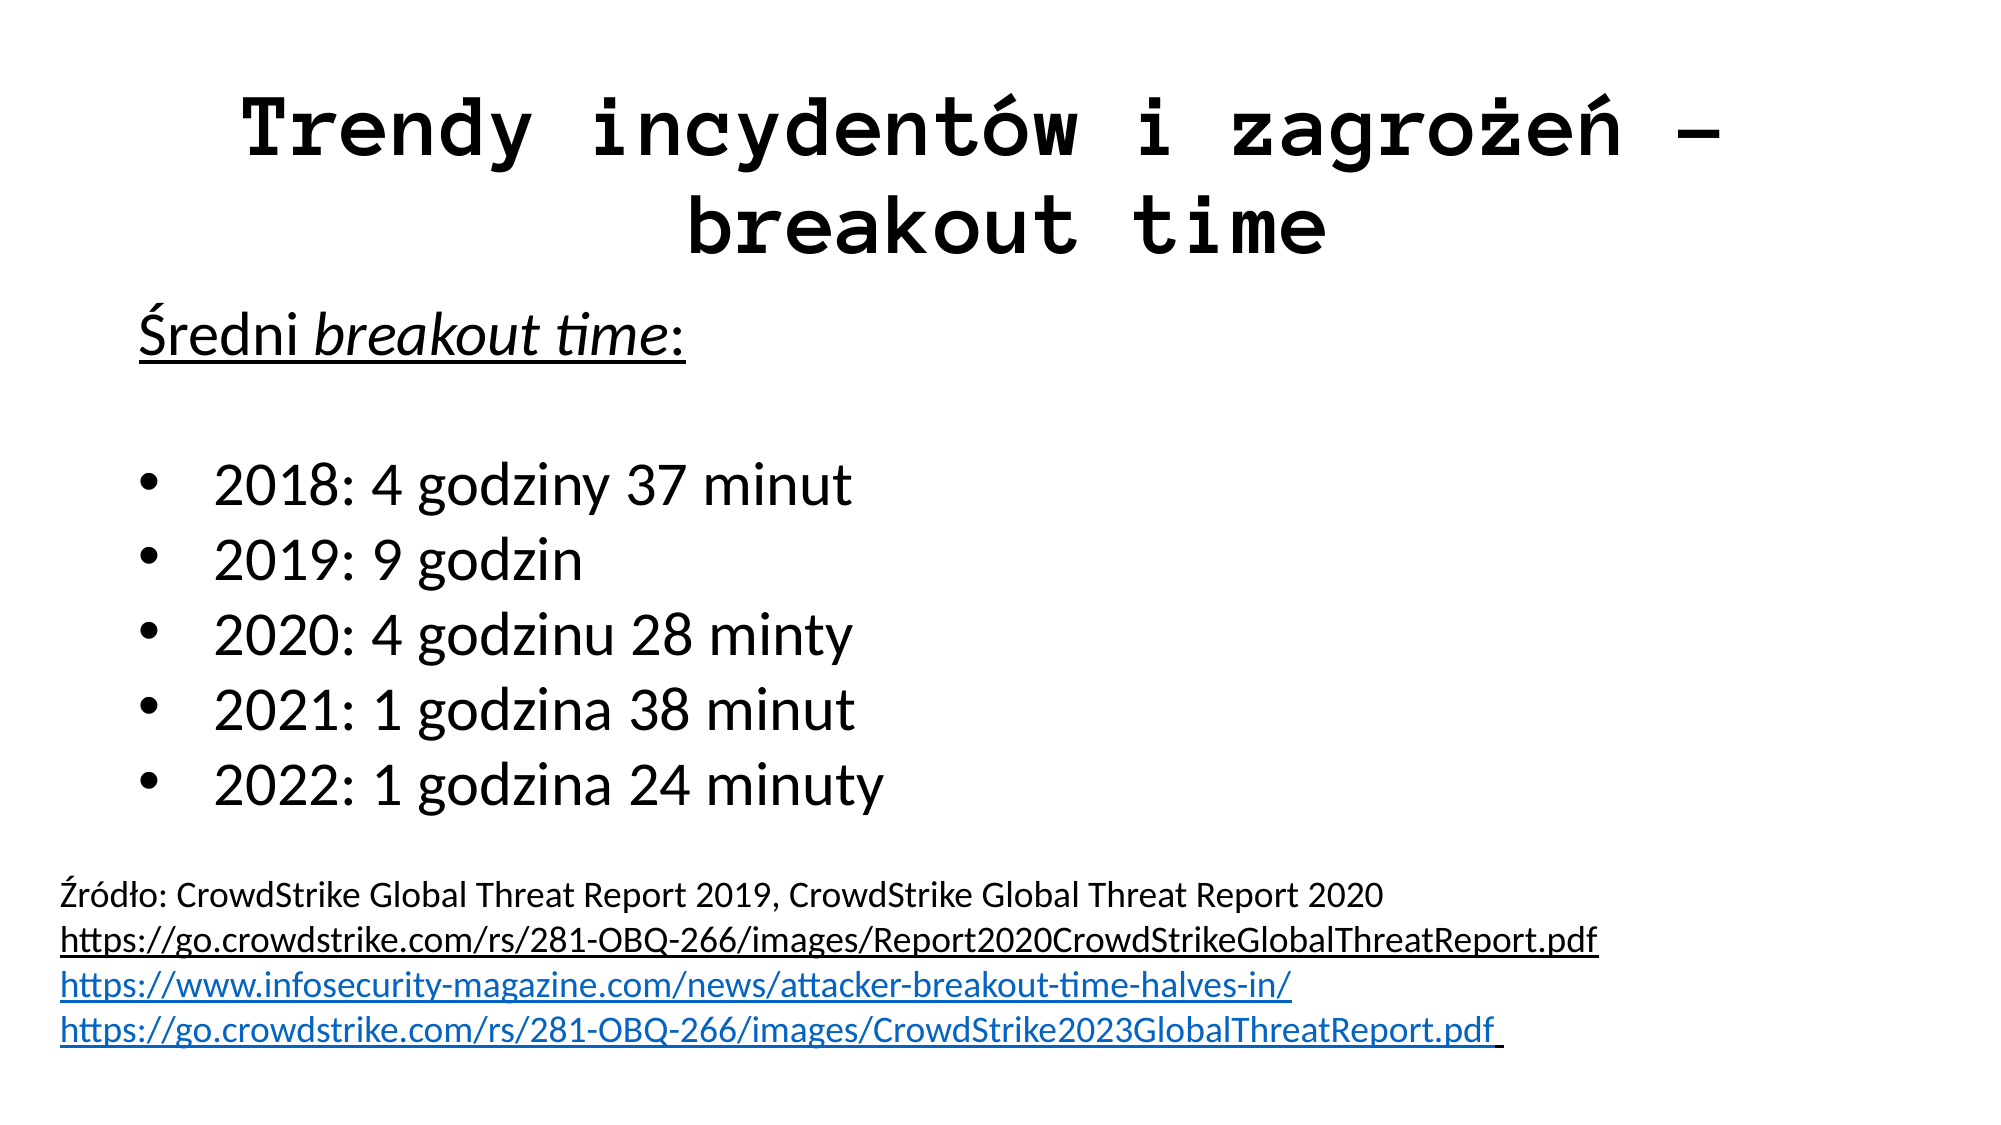

# Trendy incydentów i zagrożeń -  breakout time
Średni breakout time:

2018: 4 godziny 37 minut
2019: 9 godzin
2020: 4 godzinu 28 minty
2021: 1 godzina 38 minut
2022: 1 godzina 24 minuty

Źródło: CrowdStrike Global Threat Report 2019, CrowdStrike Global Threat Report 2020
https://go.crowdstrike.com/rs/281-OBQ-266/images/Report2020CrowdStrikeGlobalThreatReport.pdf
https://www.infosecurity-magazine.com/news/attacker-breakout-time-halves-in/
https://go.crowdstrike.com/rs/281-OBQ-266/images/CrowdStrike2023GlobalThreatReport.pdf